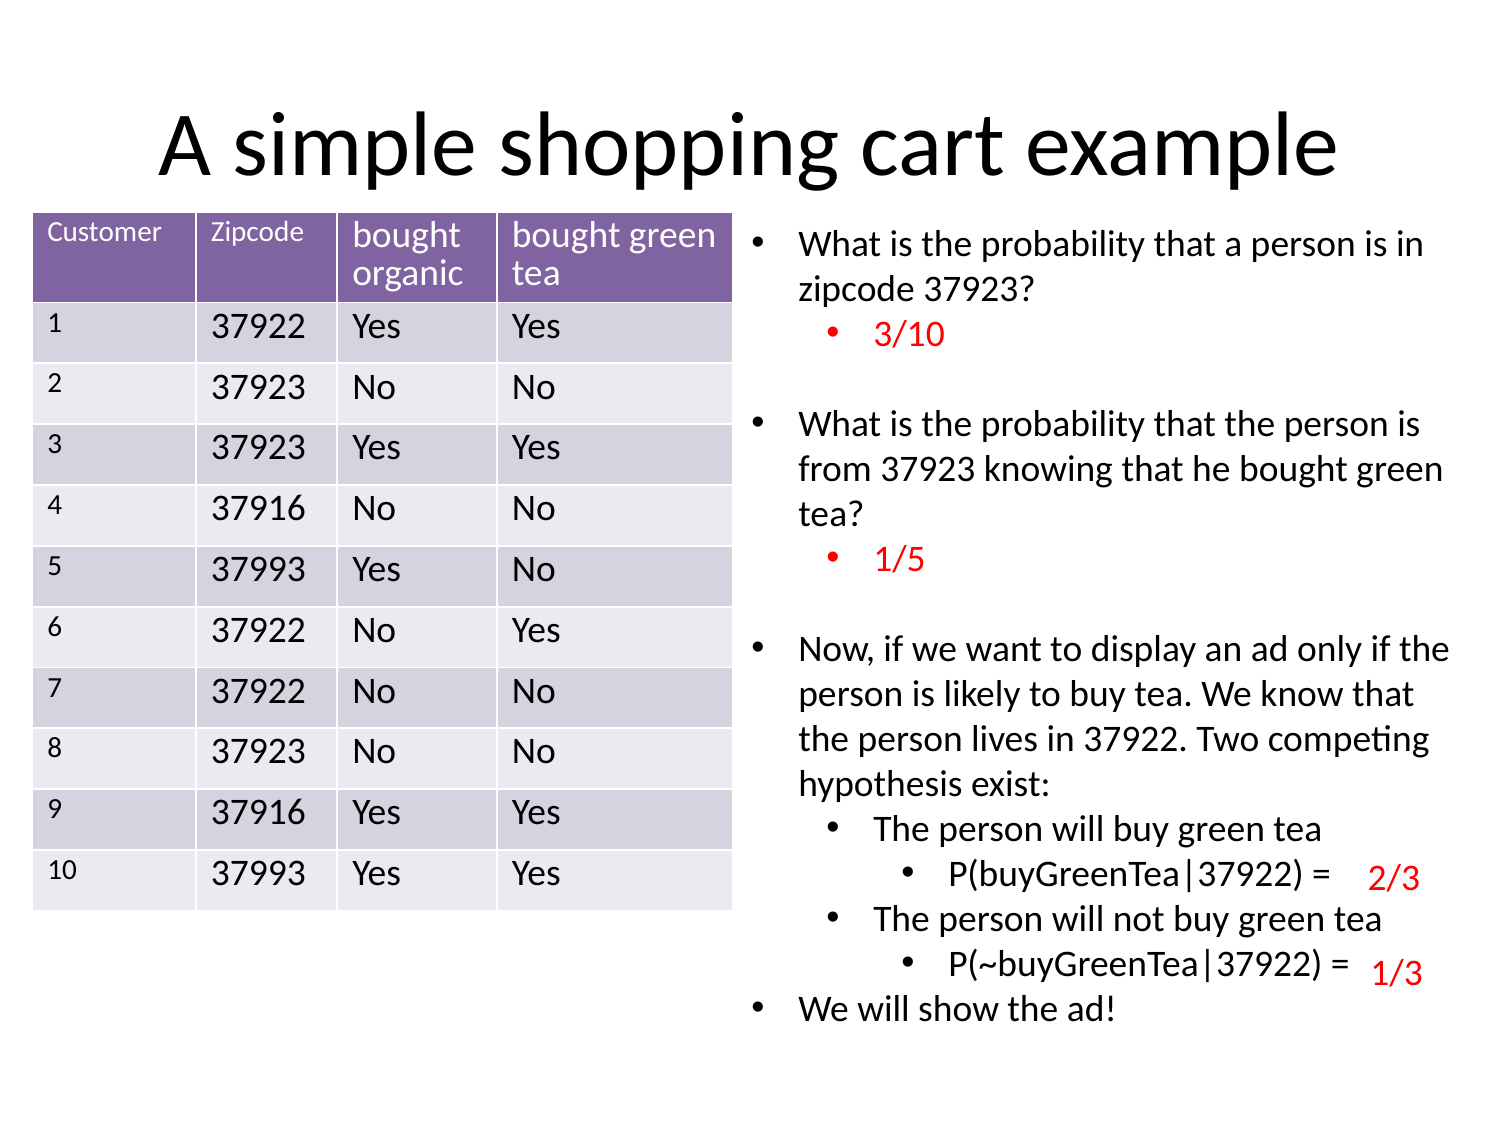

# A simple shopping cart example
| Customer | Zipcode | bought organic | bought green tea |
| --- | --- | --- | --- |
| 1 | 37922 | Yes | Yes |
| 2 | 37923 | No | No |
| 3 | 37923 | Yes | Yes |
| 4 | 37916 | No | No |
| 5 | 37993 | Yes | No |
| 6 | 37922 | No | Yes |
| 7 | 37922 | No | No |
| 8 | 37923 | No | No |
| 9 | 37916 | Yes | Yes |
| 10 | 37993 | Yes | Yes |
What is the probability that a person is in zipcode 37923?
3/10

What is the probability that the person is from 37923 knowing that he bought green tea?
1/5

Now, if we want to display an ad only if the person is likely to buy tea. We know that the person lives in 37922. Two competing hypothesis exist:
The person will buy green tea
P(buyGreenTea|37922) =
The person will not buy green tea
P(~buyGreenTea|37922) =
We will show the ad!
2/3
1/3